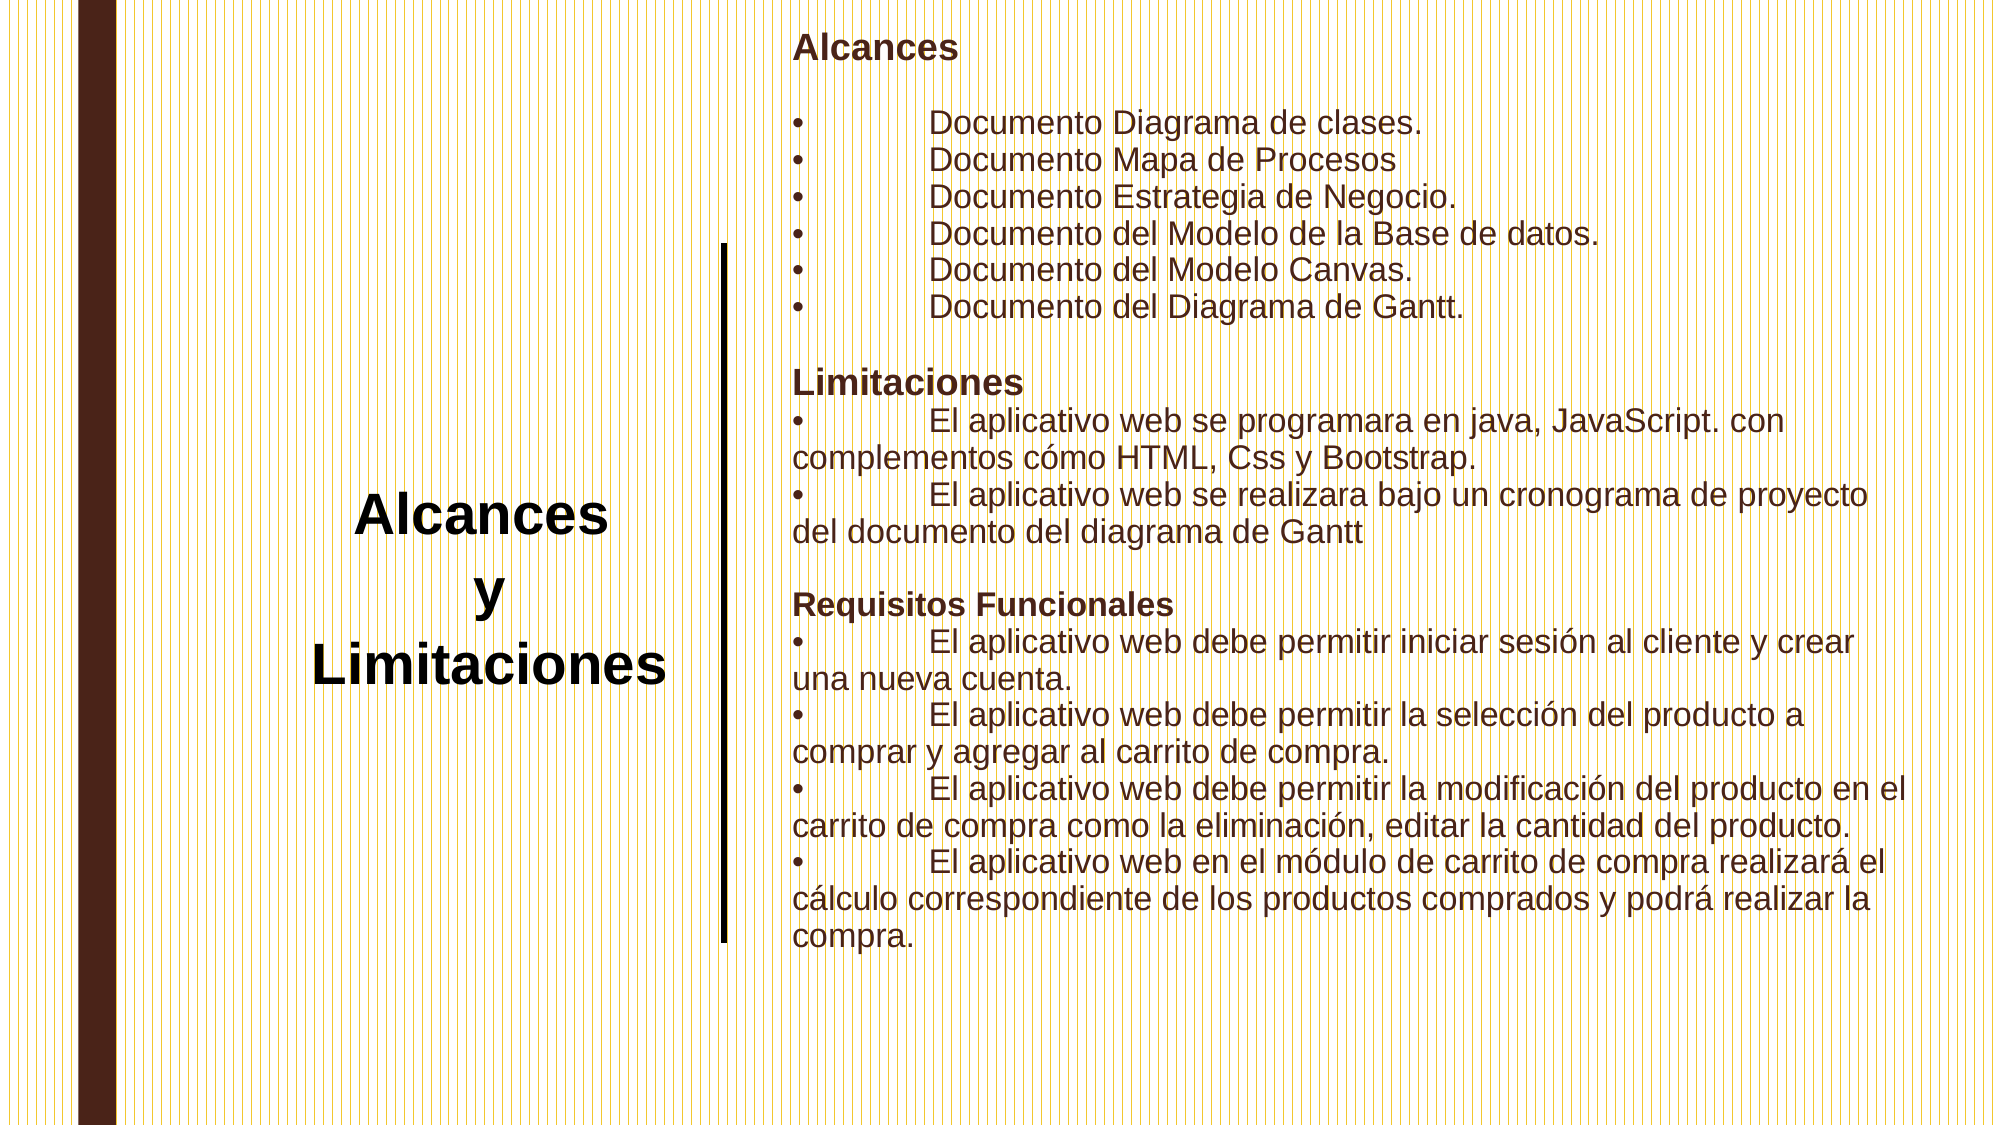

# Alcances •	Documento Diagrama de clases. •	Documento Mapa de Procesos •	Documento Estrategia de Negocio. •	Documento del Modelo de la Base de datos. •	Documento del Modelo Canvas. •	Documento del Diagrama de Gantt. Limitaciones •	El aplicativo web se programara en java, JavaScript. con complementos cómo HTML, Css y Bootstrap. •	El aplicativo web se realizara bajo un cronograma de proyecto del documento del diagrama de Gantt Requisitos Funcionales •	El aplicativo web debe permitir iniciar sesión al cliente y crear una nueva cuenta. •	El aplicativo web debe permitir la selección del producto a comprar y agregar al carrito de compra. •	El aplicativo web debe permitir la modificación del producto en el carrito de compra como la eliminación, editar la cantidad del producto. •	El aplicativo web en el módulo de carrito de compra realizará el cálculo correspondiente de los productos comprados y podrá realizar la compra.
Alcances
y Limitaciones